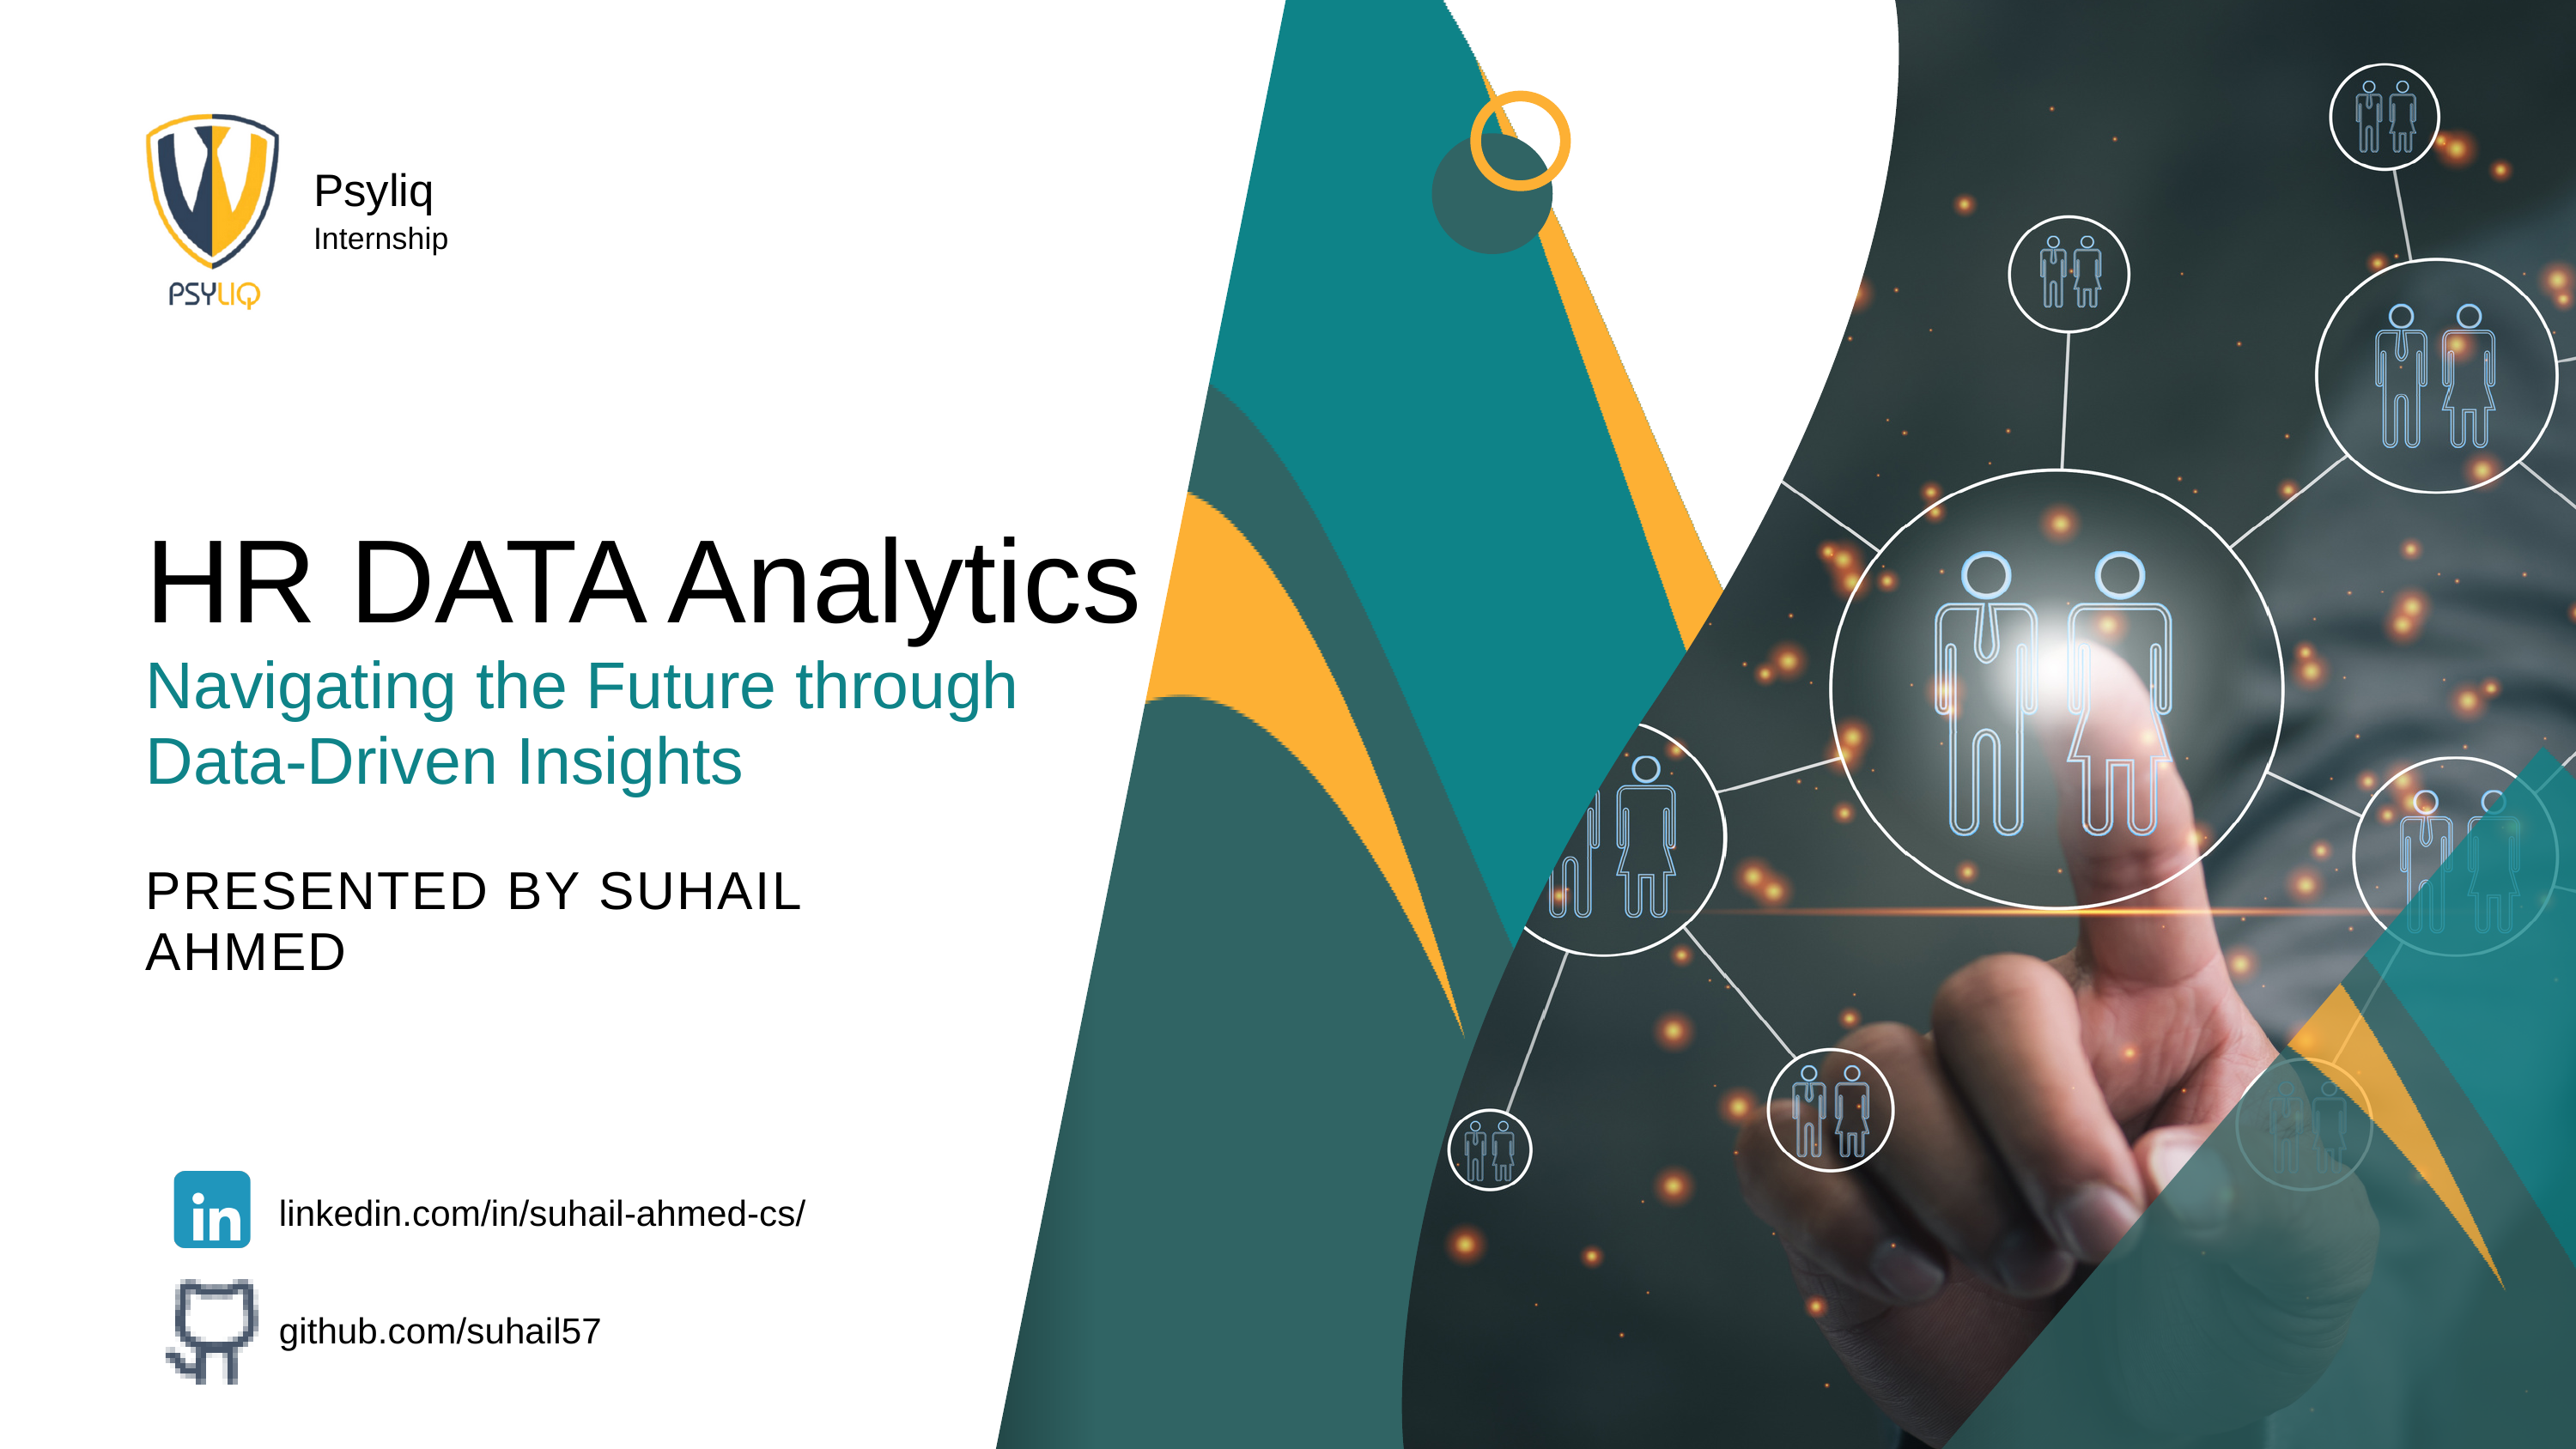

Psyliq
Internship

HR DATA Analytics
Navigating the Future through Data-Driven Insights

PRESENTED BY SUHAIL AHMED

linkedin.com/in/suhail-ahmed-cs/

github.com/suhail57